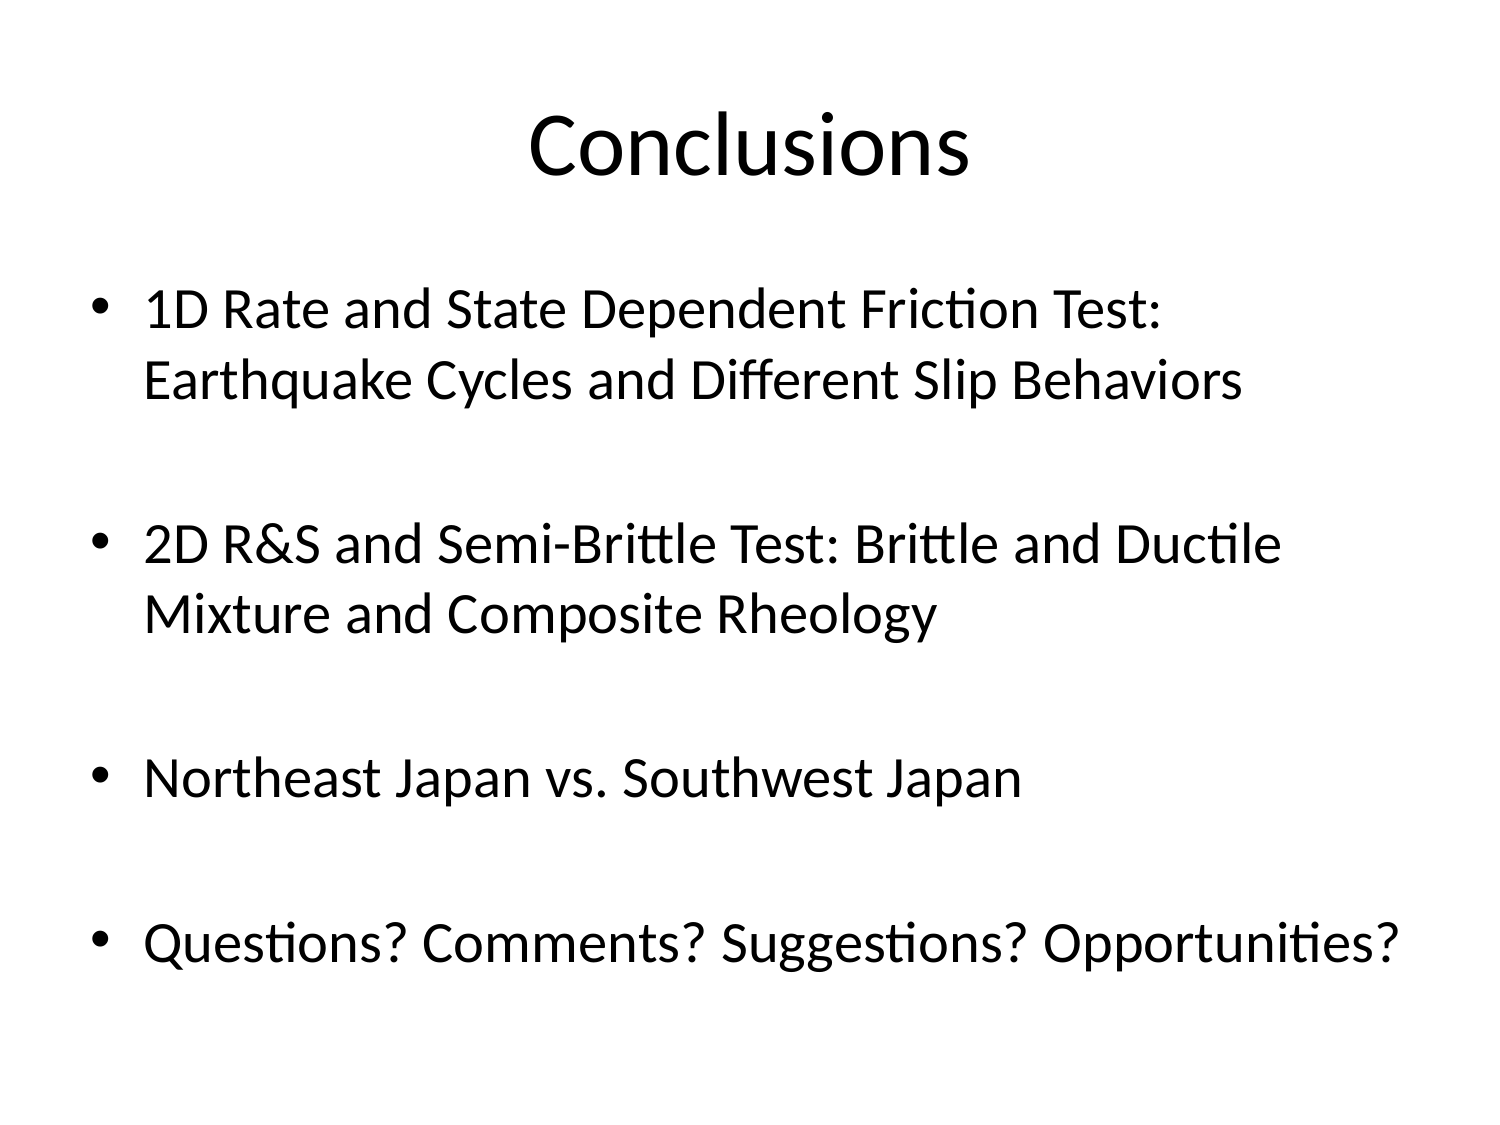

# Conclusions
1D Rate and State Dependent Friction Test: Earthquake Cycles and Different Slip Behaviors

2D R&S and Semi-Brittle Test: Brittle and Ductile Mixture and Composite Rheology

Northeast Japan vs. Southwest Japan

Questions? Comments? Suggestions? Opportunities?